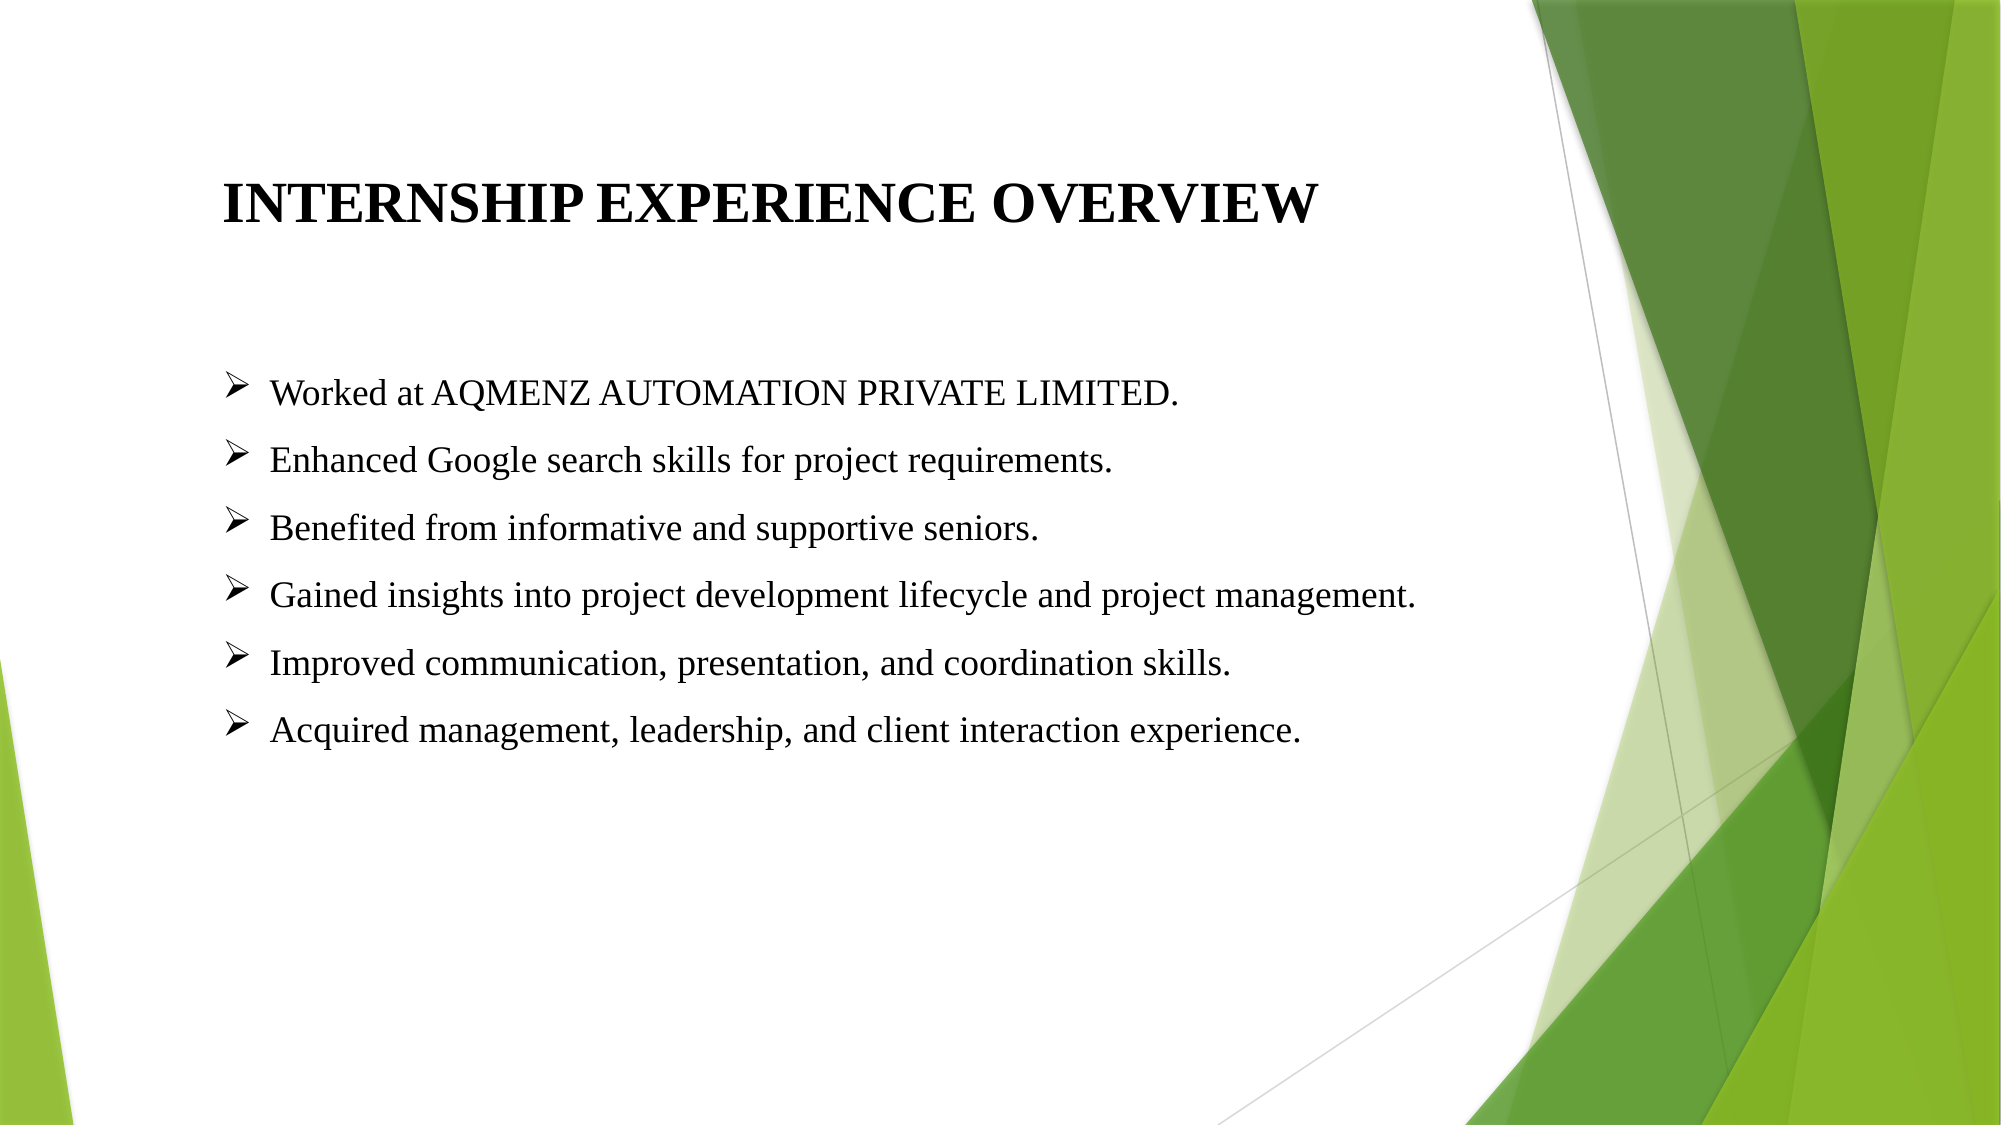

INTERNSHIP EXPERIENCE OVERVIEW

Worked at AQMENZ AUTOMATION PRIVATE LIMITED.
Enhanced Google search skills for project requirements.
Benefited from informative and supportive seniors.
Gained insights into project development lifecycle and project management.
Improved communication, presentation, and coordination skills.
Acquired management, leadership, and client interaction experience.